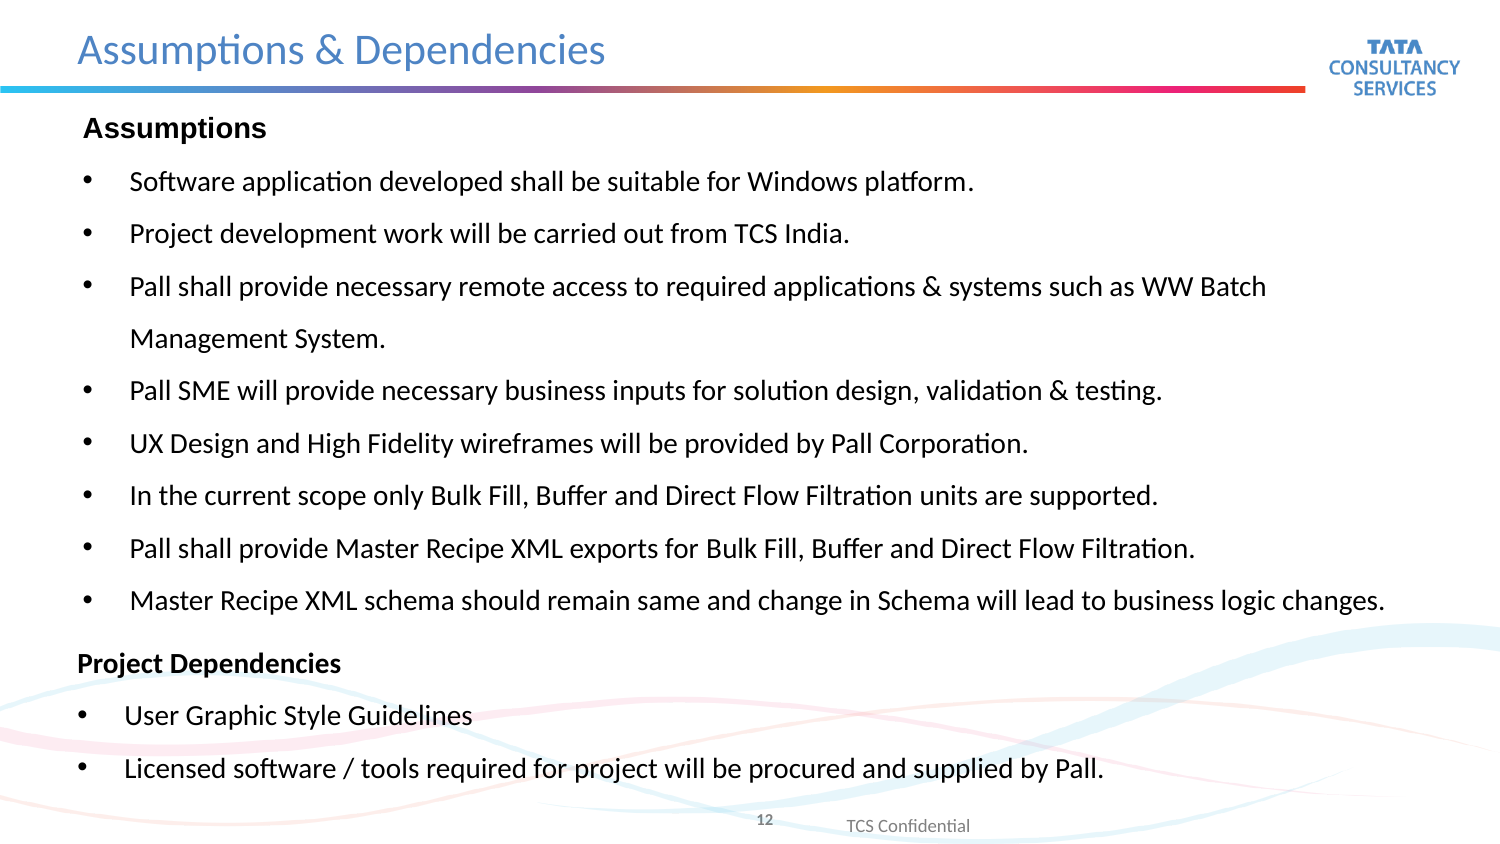

# Assumptions & Dependencies
Assumptions
Software application developed shall be suitable for Windows platform.
Project development work will be carried out from TCS India.
Pall shall provide necessary remote access to required applications & systems such as WW Batch Management System.
Pall SME will provide necessary business inputs for solution design, validation & testing.
UX Design and High Fidelity wireframes will be provided by Pall Corporation.
In the current scope only Bulk Fill, Buffer and Direct Flow Filtration units are supported.
Pall shall provide Master Recipe XML exports for Bulk Fill, Buffer and Direct Flow Filtration.
Master Recipe XML schema should remain same and change in Schema will lead to business logic changes.
Project Dependencies
User Graphic Style Guidelines
Licensed software / tools required for project will be procured and supplied by Pall.